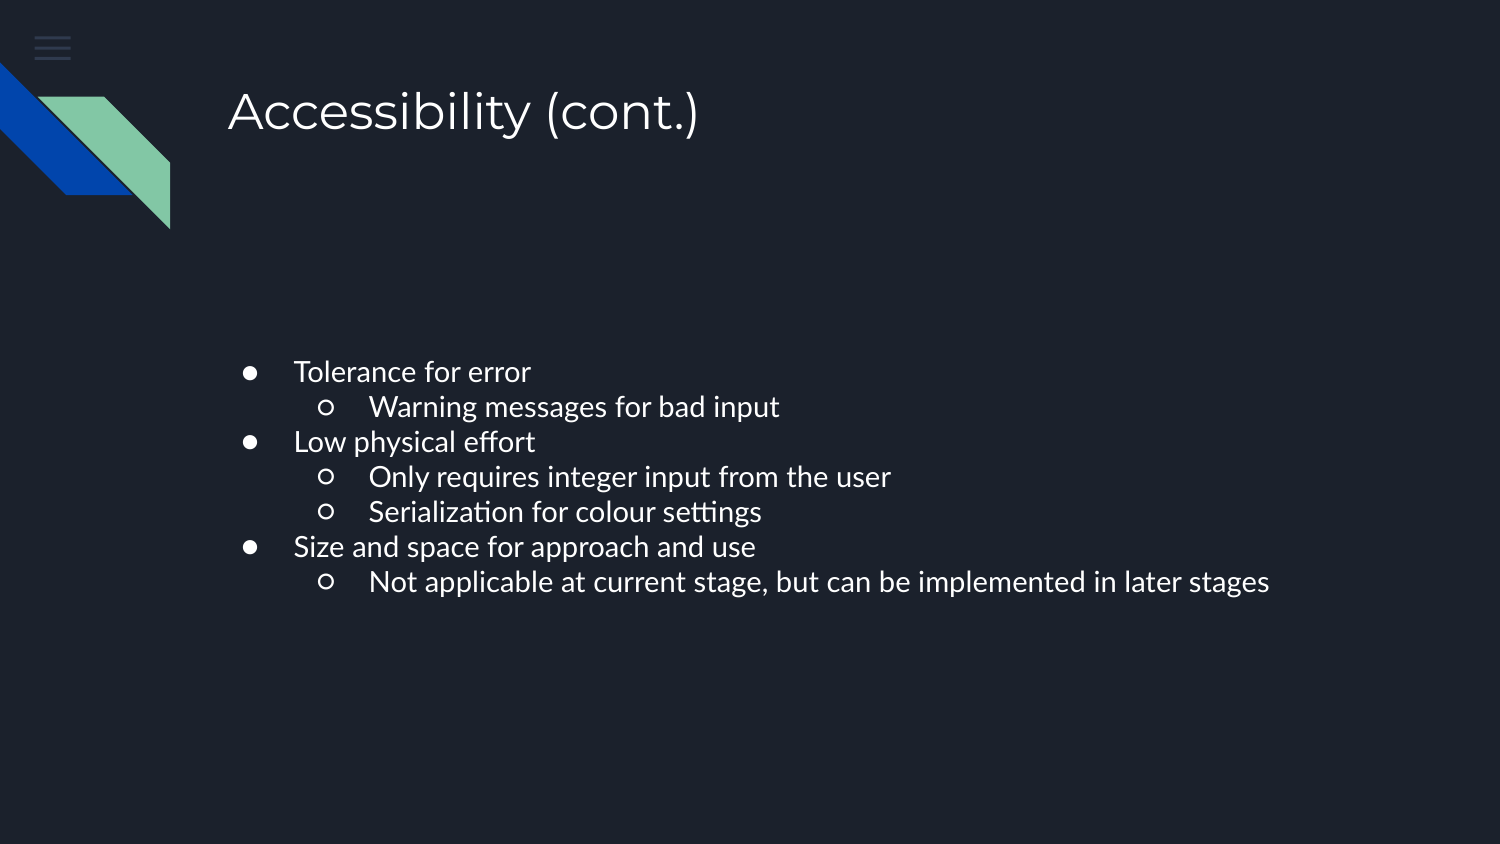

# Accessibility (cont.)
Tolerance for error
Warning messages for bad input
Low physical effort
Only requires integer input from the user
Serialization for colour settings
Size and space for approach and use
Not applicable at current stage, but can be implemented in later stages